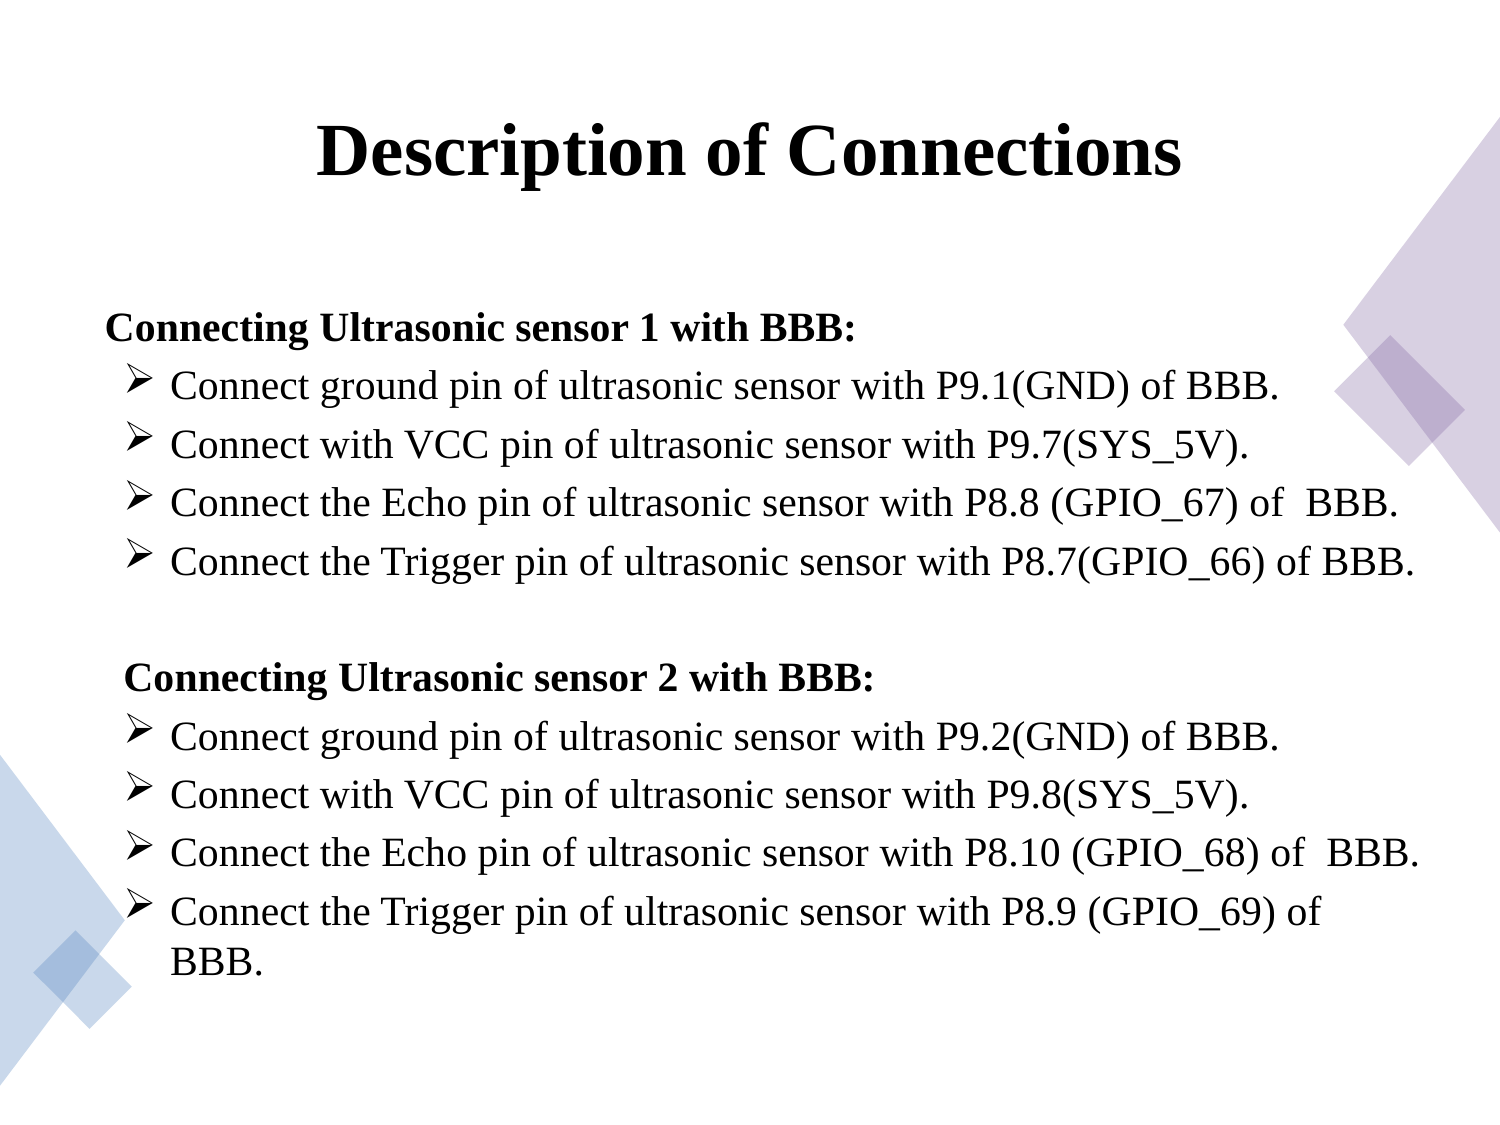

# Description of Connections

	Connecting Ultrasonic sensor 1 with BBB:
Connect ground pin of ultrasonic sensor with P9.1(GND) of BBB.
Connect with VCC pin of ultrasonic sensor with P9.7(SYS_5V).
Connect the Echo pin of ultrasonic sensor with P8.8 (GPIO_67) of  BBB.
Connect the Trigger pin of ultrasonic sensor with P8.7(GPIO_66) of BBB.

Connecting Ultrasonic sensor 2 with BBB:
Connect ground pin of ultrasonic sensor with P9.2(GND) of BBB.
Connect with VCC pin of ultrasonic sensor with P9.8(SYS_5V).
Connect the Echo pin of ultrasonic sensor with P8.10 (GPIO_68) of  BBB.
Connect the Trigger pin of ultrasonic sensor with P8.9 (GPIO_69) of BBB.